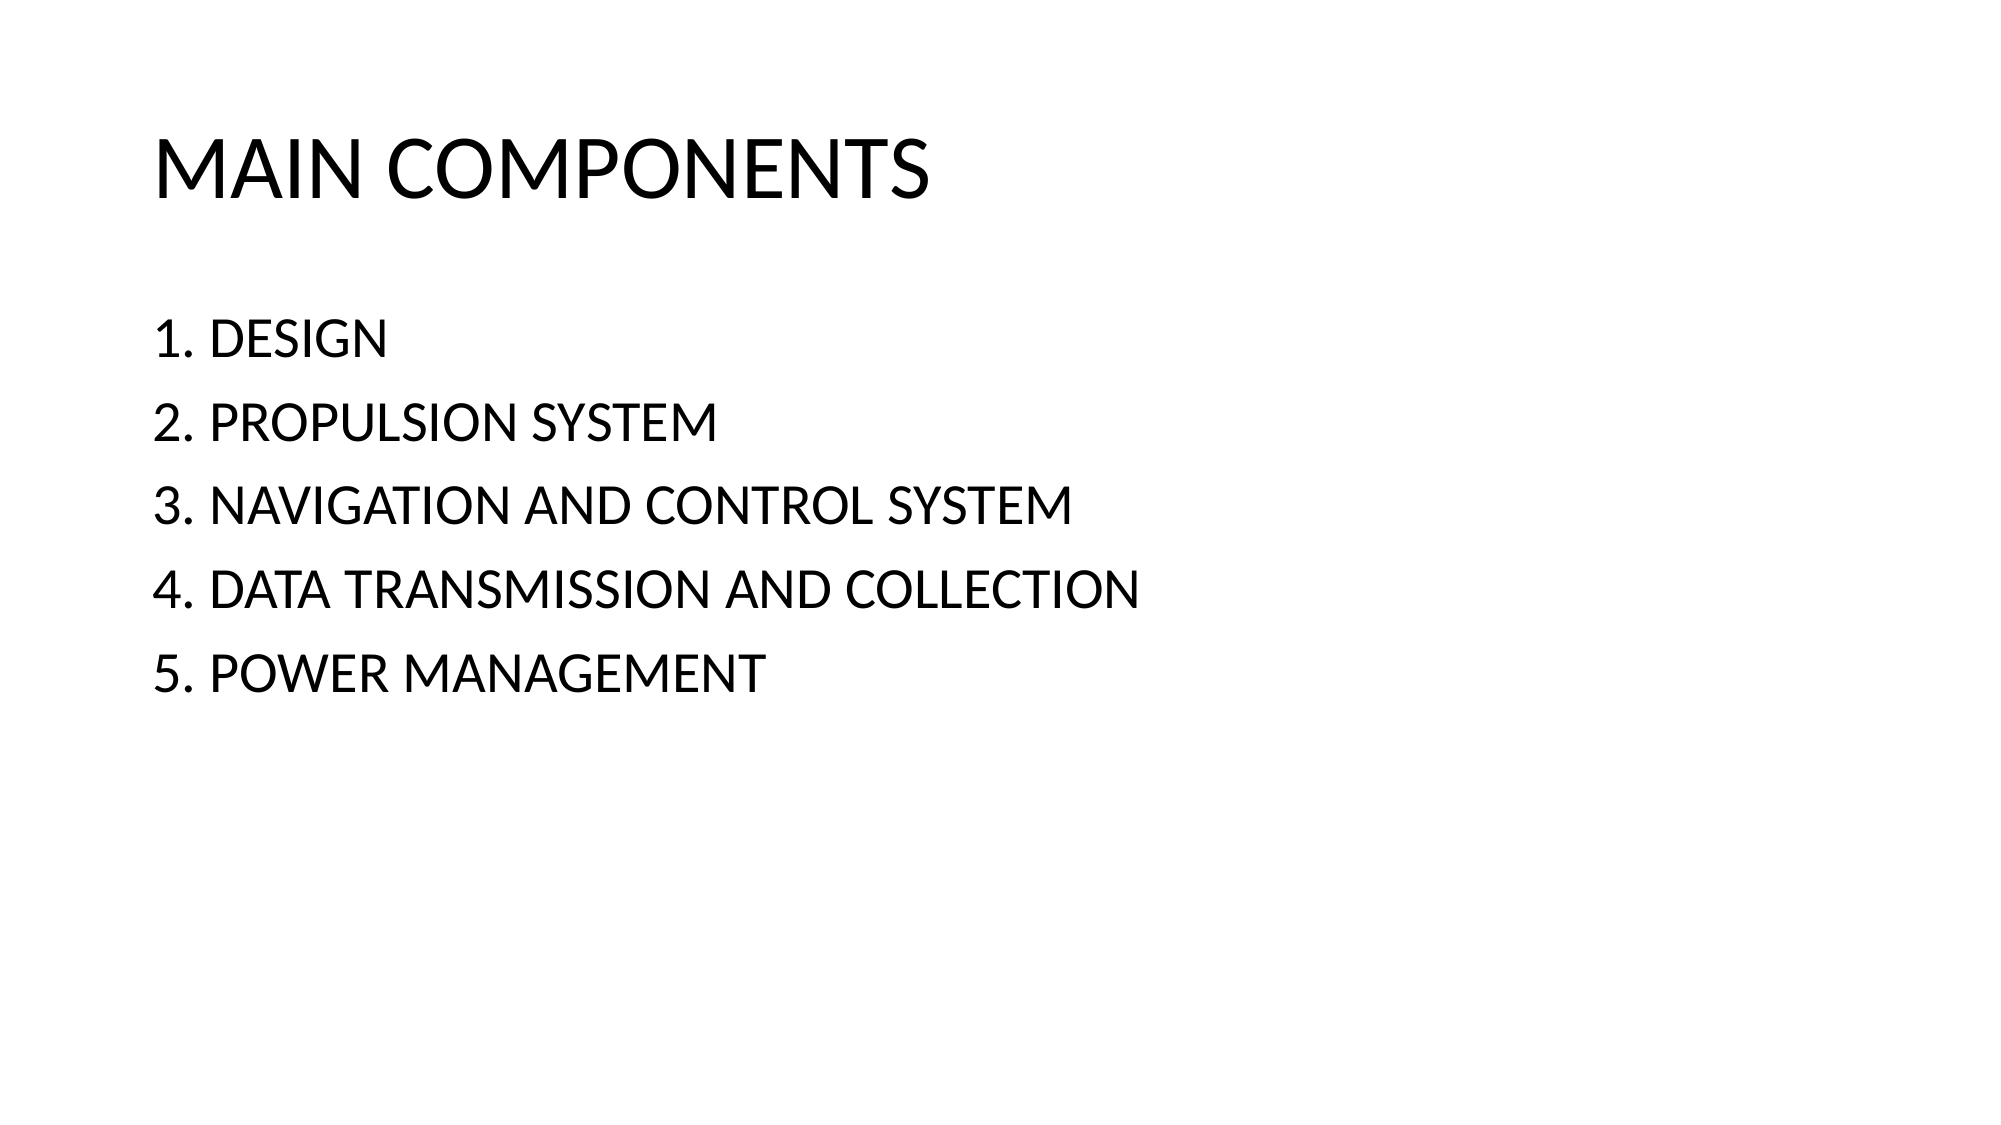

# MAIN COMPONENTS
1. DESIGN
2. PROPULSION SYSTEM
3. NAVIGATION AND CONTROL SYSTEM
4. DATA TRANSMISSION AND COLLECTION
5. POWER MANAGEMENT